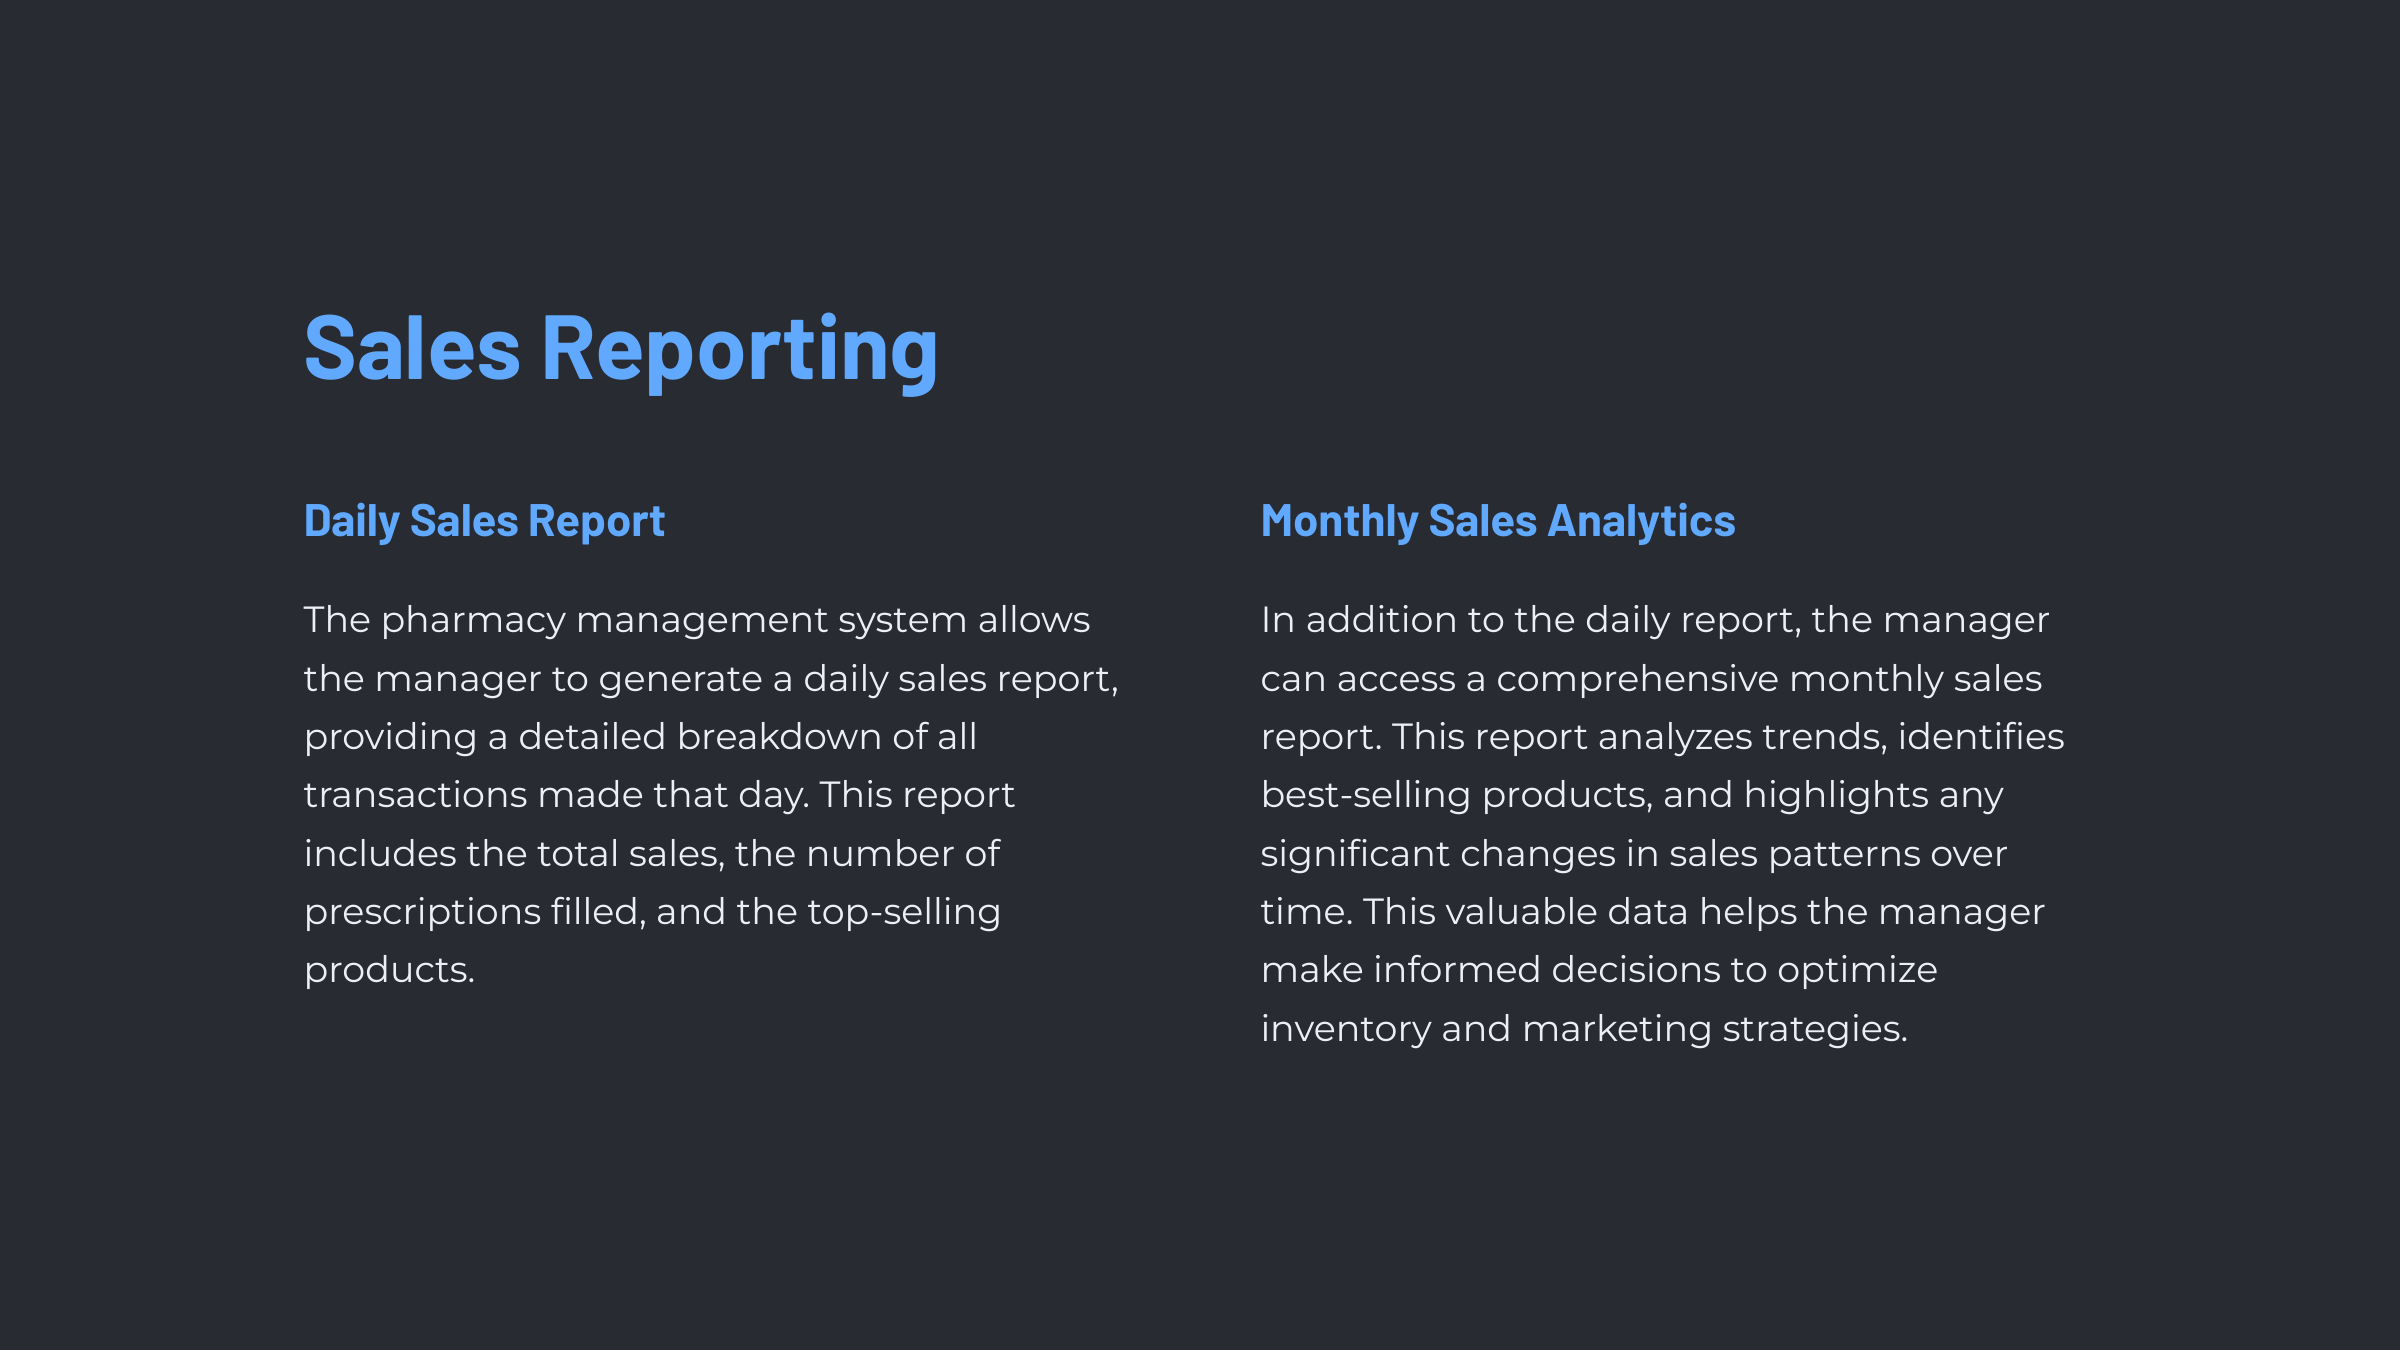

Sales Reporting
Daily Sales Report
Monthly Sales Analytics
The pharmacy management system allows the manager to generate a daily sales report, providing a detailed breakdown of all transactions made that day. This report includes the total sales, the number of prescriptions filled, and the top-selling products.
In addition to the daily report, the manager can access a comprehensive monthly sales report. This report analyzes trends, identifies best-selling products, and highlights any significant changes in sales patterns over time. This valuable data helps the manager make informed decisions to optimize inventory and marketing strategies.